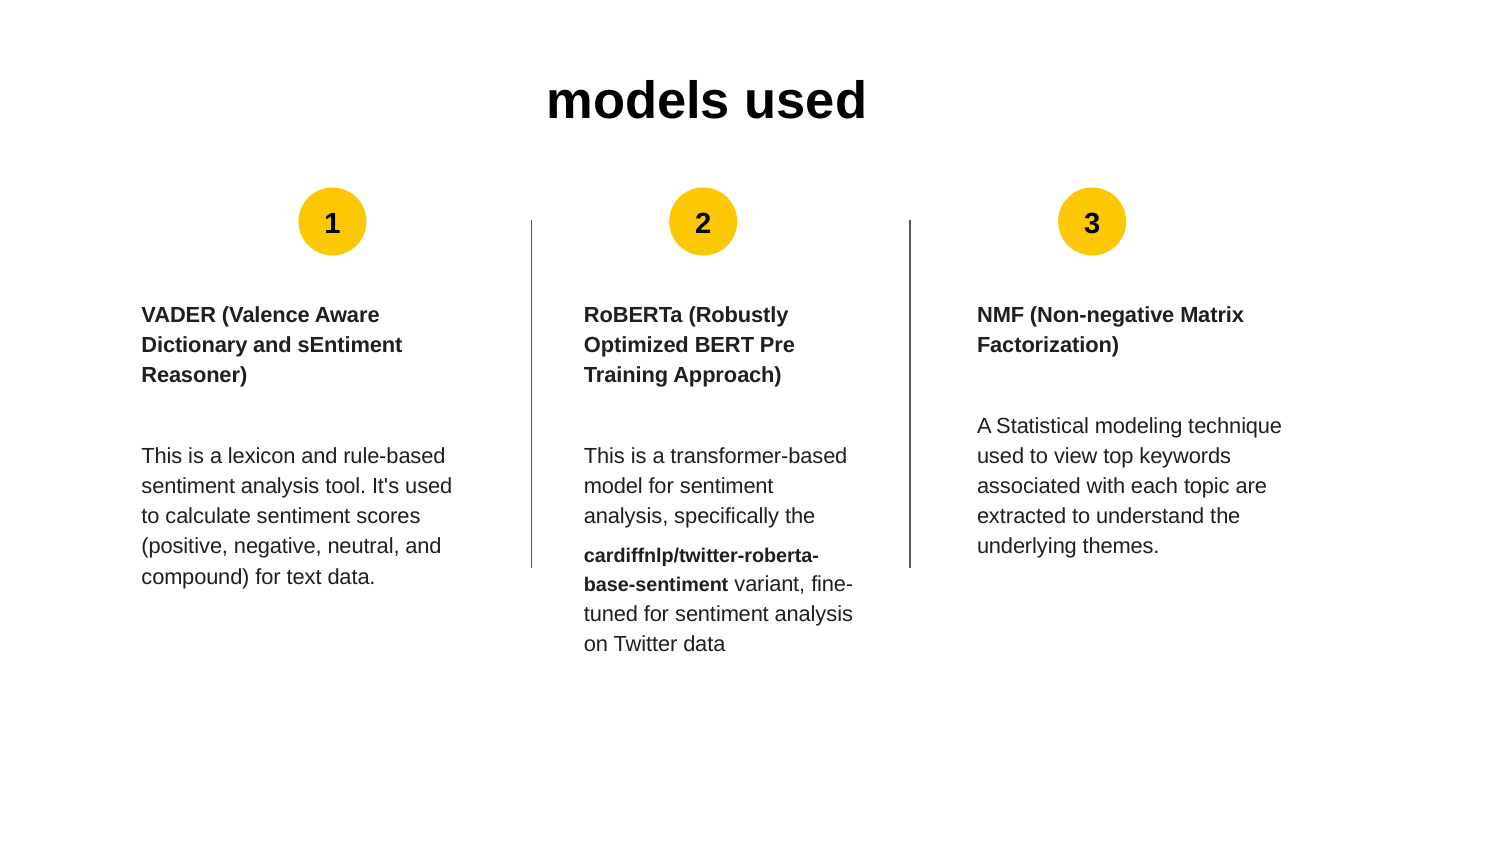

# models used
1
2
3
VADER (Valence Aware Dictionary and sEntiment Reasoner)

This is a lexicon and rule-based sentiment analysis tool. It's used to calculate sentiment scores (positive, negative, neutral, and compound) for text data.
RoBERTa (Robustly Optimized BERT Pre Training Approach)

This is a transformer-based model for sentiment analysis, specifically the
cardiffnlp/twitter-roberta-base-sentiment variant, fine-tuned for sentiment analysis on Twitter data
NMF (Non-negative Matrix Factorization)

A Statistical modeling technique used to view top keywords associated with each topic are extracted to understand the underlying themes.